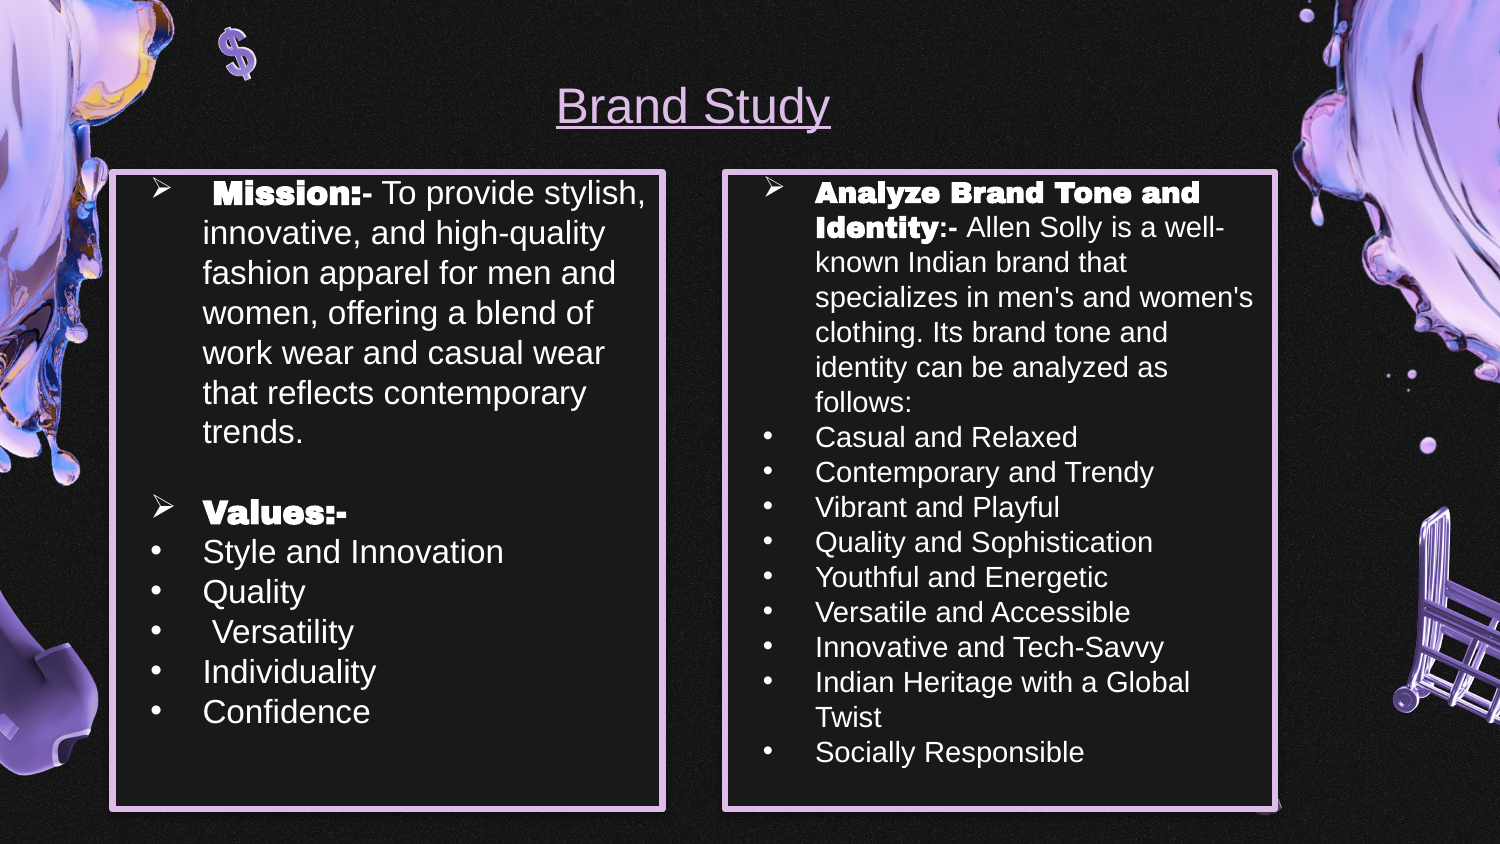

Brand Study
 Mission:- To provide stylish, innovative, and high-quality fashion apparel for men and women, offering a blend of work wear and casual wear that reflects contemporary trends.

Values:-
Style and Innovation
Quality
 Versatility
Individuality
Confidence

Analyze Brand Tone and Identity:- Allen Solly is a well-known Indian brand that specializes in men's and women's clothing. Its brand tone and identity can be analyzed as follows:
Casual and Relaxed
Contemporary and Trendy
Vibrant and Playful
Quality and Sophistication
Youthful and Energetic
Versatile and Accessible
Innovative and Tech-Savvy
Indian Heritage with a Global Twist
Socially Responsible